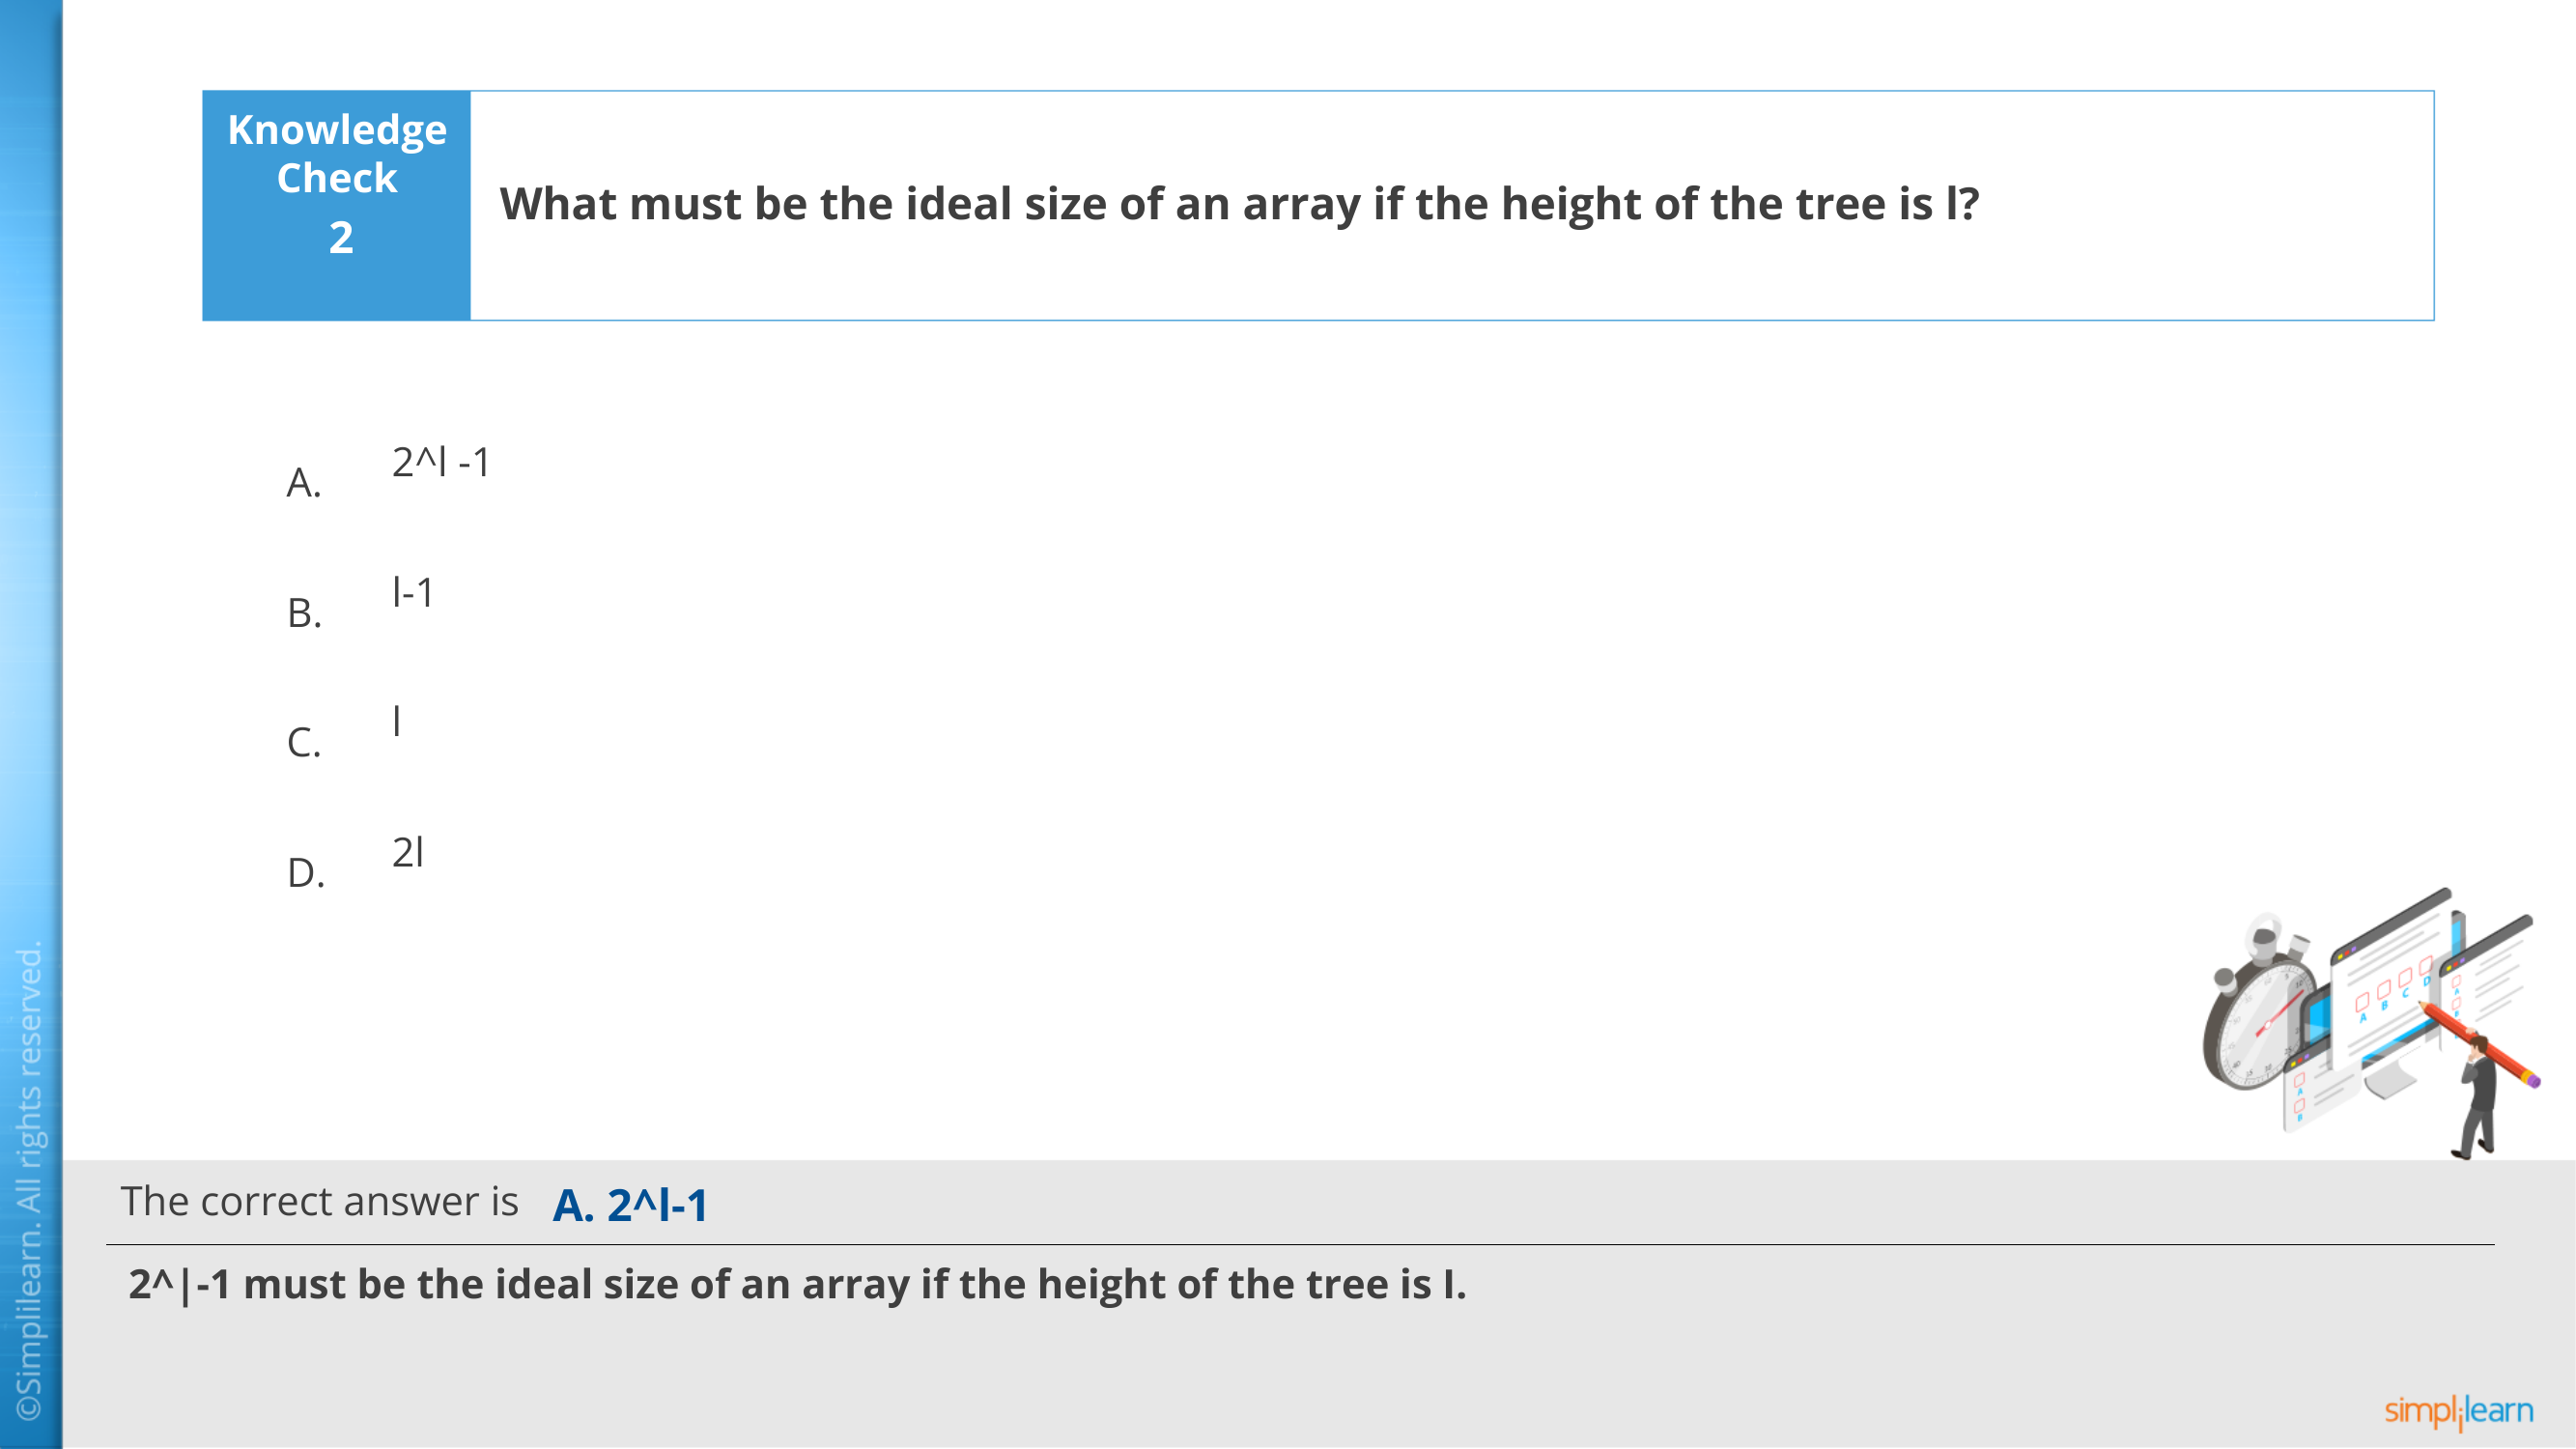

What must be the ideal size of an array if the height of the tree is l?
2
2^l -1
l-1
l
2l
A. 2^l-1
2^|-1 must be the ideal size of an array if the height of the tree is I.